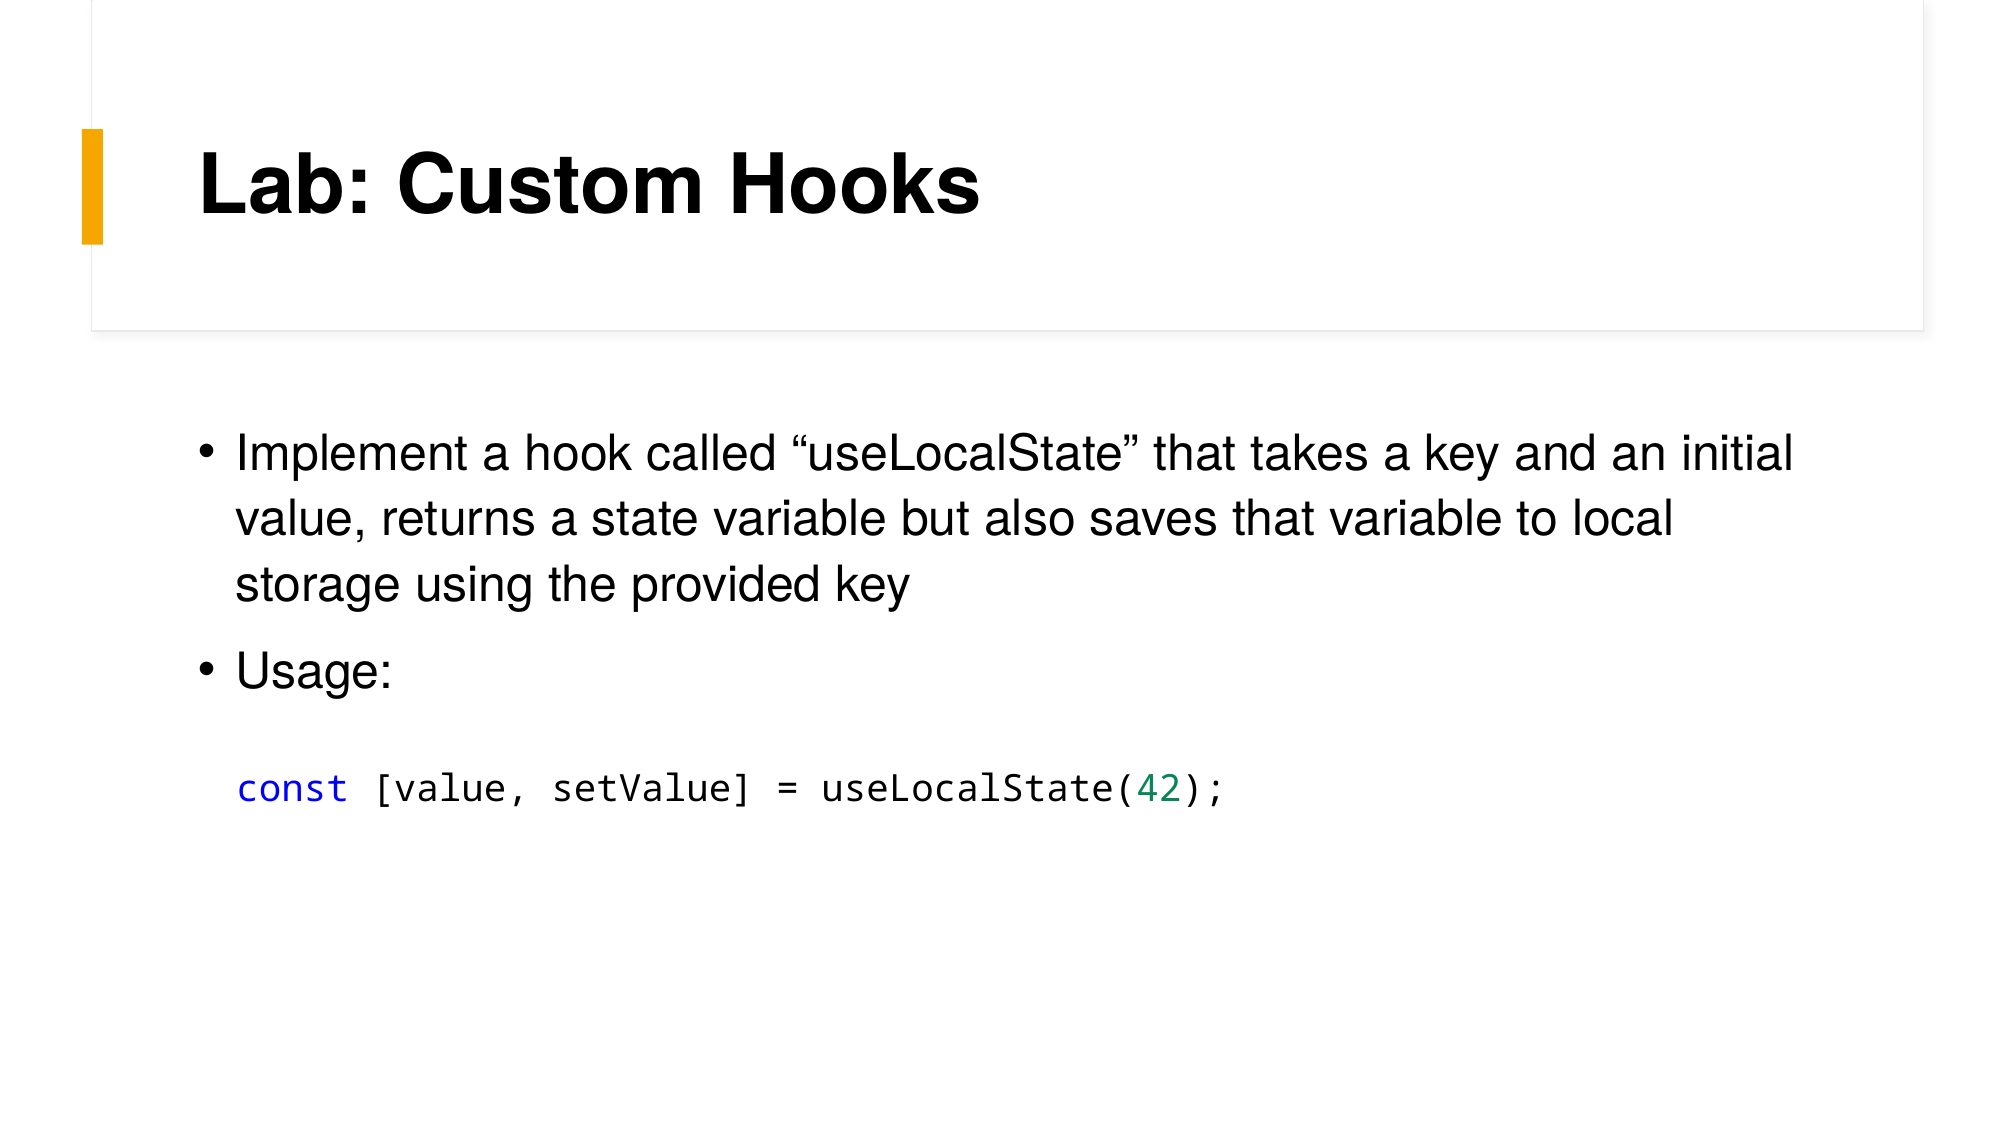

# Lab: Custom Hooks
Implement a hook called “useLocalState” that takes a key and an initial value, returns a state variable but also saves that variable to local storage using the provided key
Usage:

const [value, setValue] = useLocalState(42);